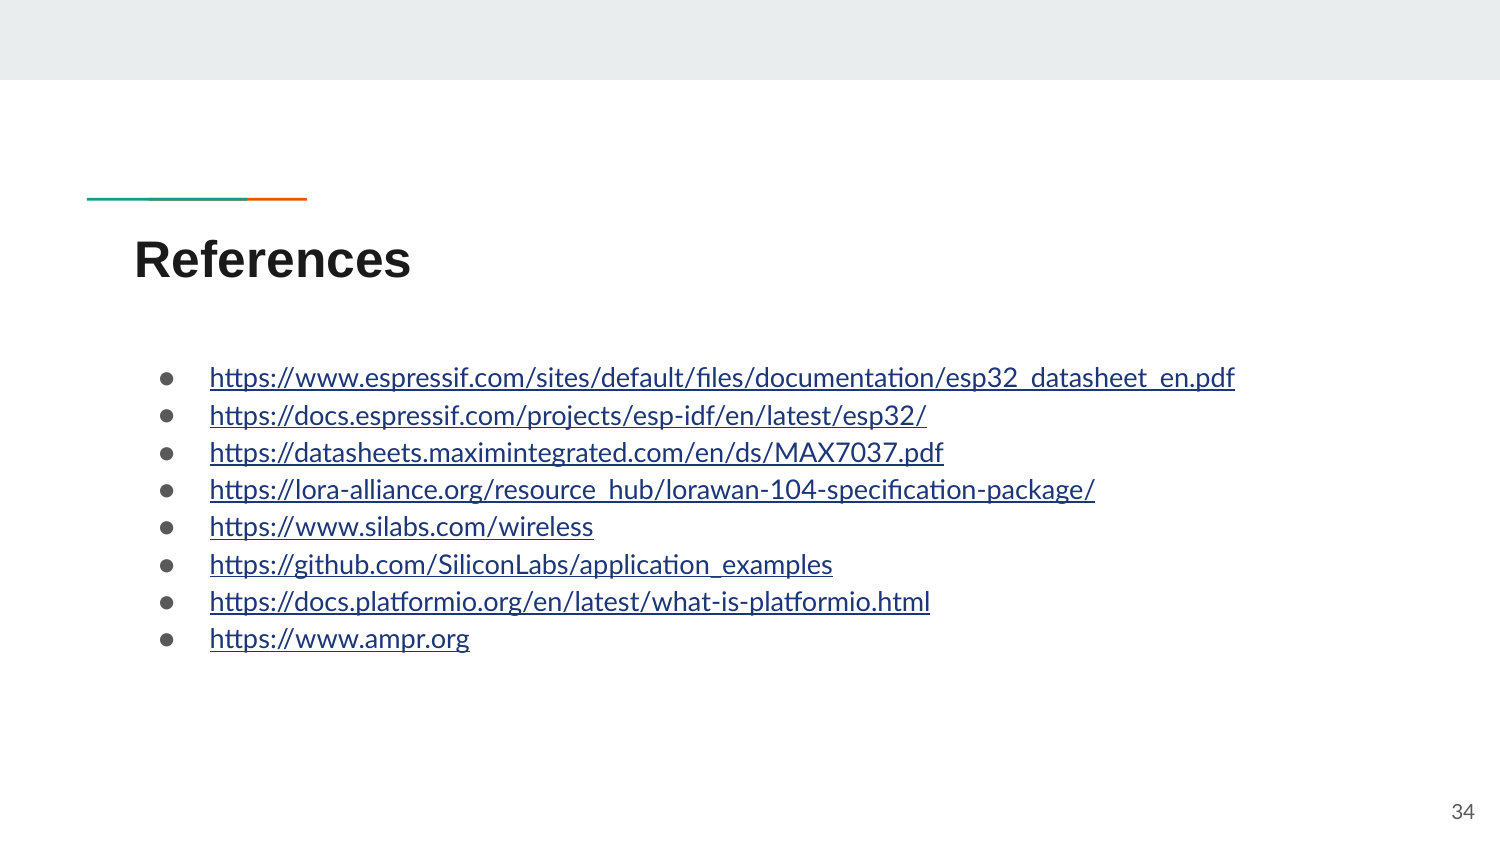

# References
https://www.espressif.com/sites/default/files/documentation/esp32_datasheet_en.pdf
https://docs.espressif.com/projects/esp-idf/en/latest/esp32/
https://datasheets.maximintegrated.com/en/ds/MAX7037.pdf
https://lora-alliance.org/resource_hub/lorawan-104-specification-package/
https://www.silabs.com/wireless
https://github.com/SiliconLabs/application_examples
https://docs.platformio.org/en/latest/what-is-platformio.html
https://www.ampr.org
34